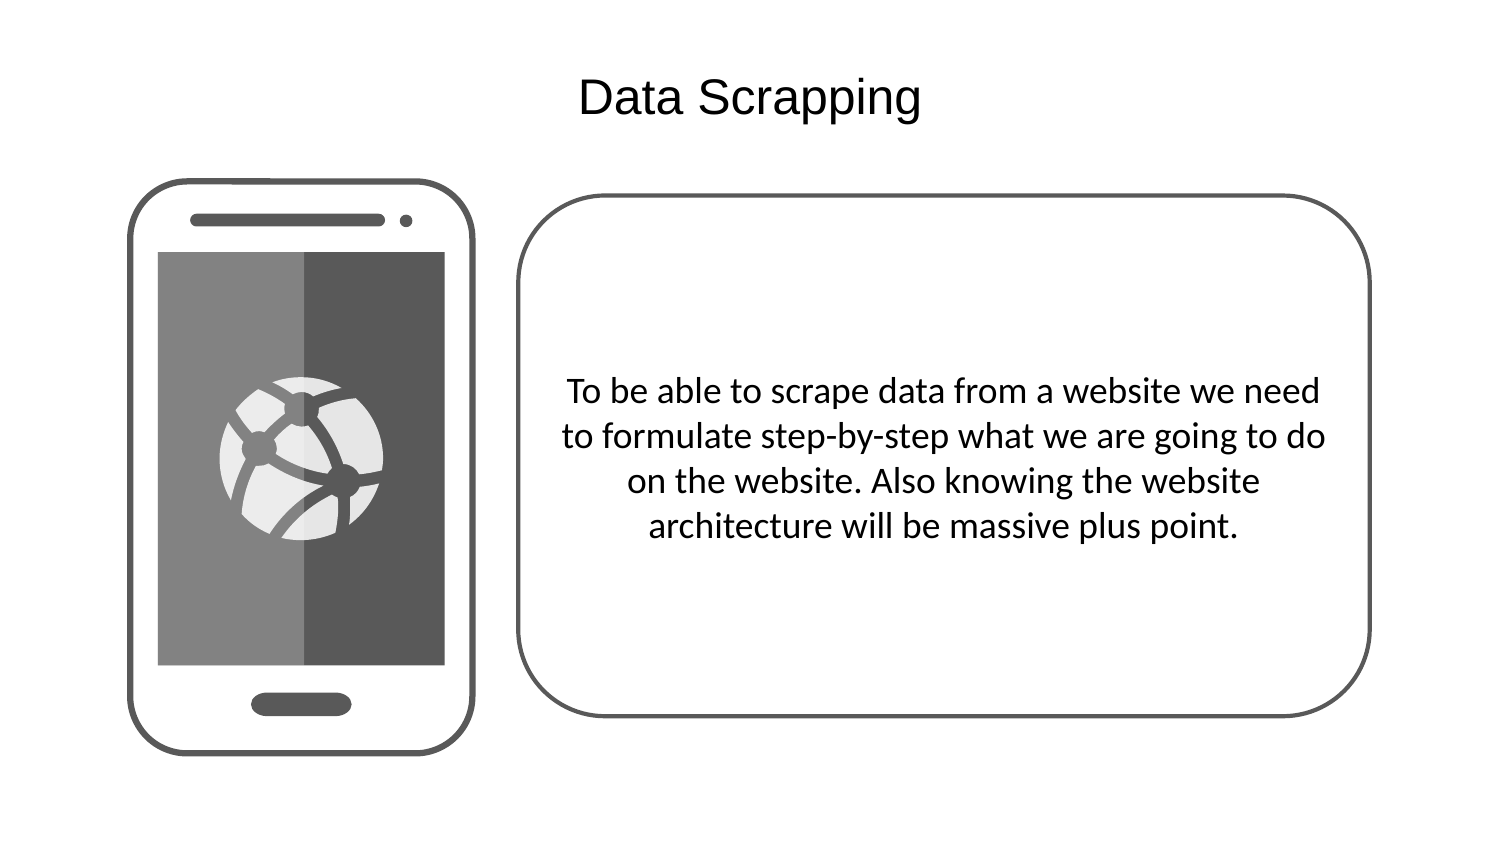

# Data Scrapping

To be able to scrape data from a website we need to formulate step-by-step what we are going to do on the website. Also knowing the website architecture will be massive plus point.